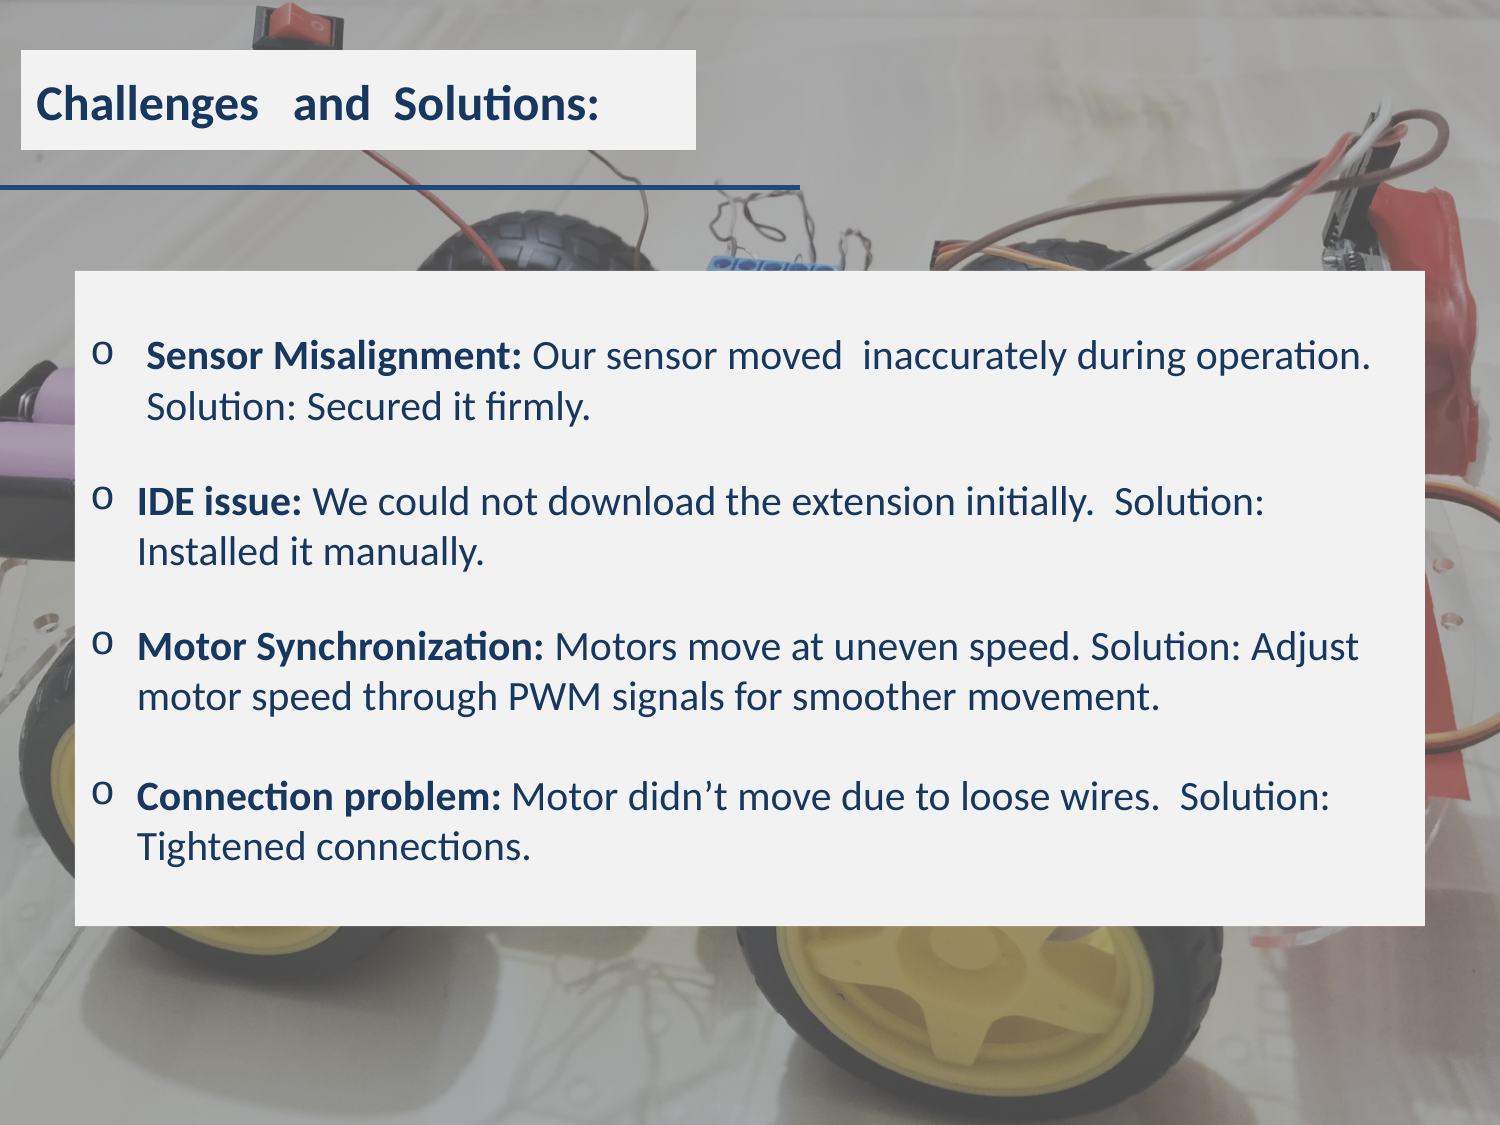

Challenges   and  Solutions:

Sensor Misalignment: Our sensor moved  inaccurately during operation. Solution: Secured it firmly.

IDE issue: We could not download the extension initially.  Solution: Installed it manually.

Motor Synchronization: Motors move at uneven speed. Solution: Adjust motor speed through PWM signals for smoother movement.

Connection problem: Motor didn’t move due to loose wires.  Solution: Tightened connections.